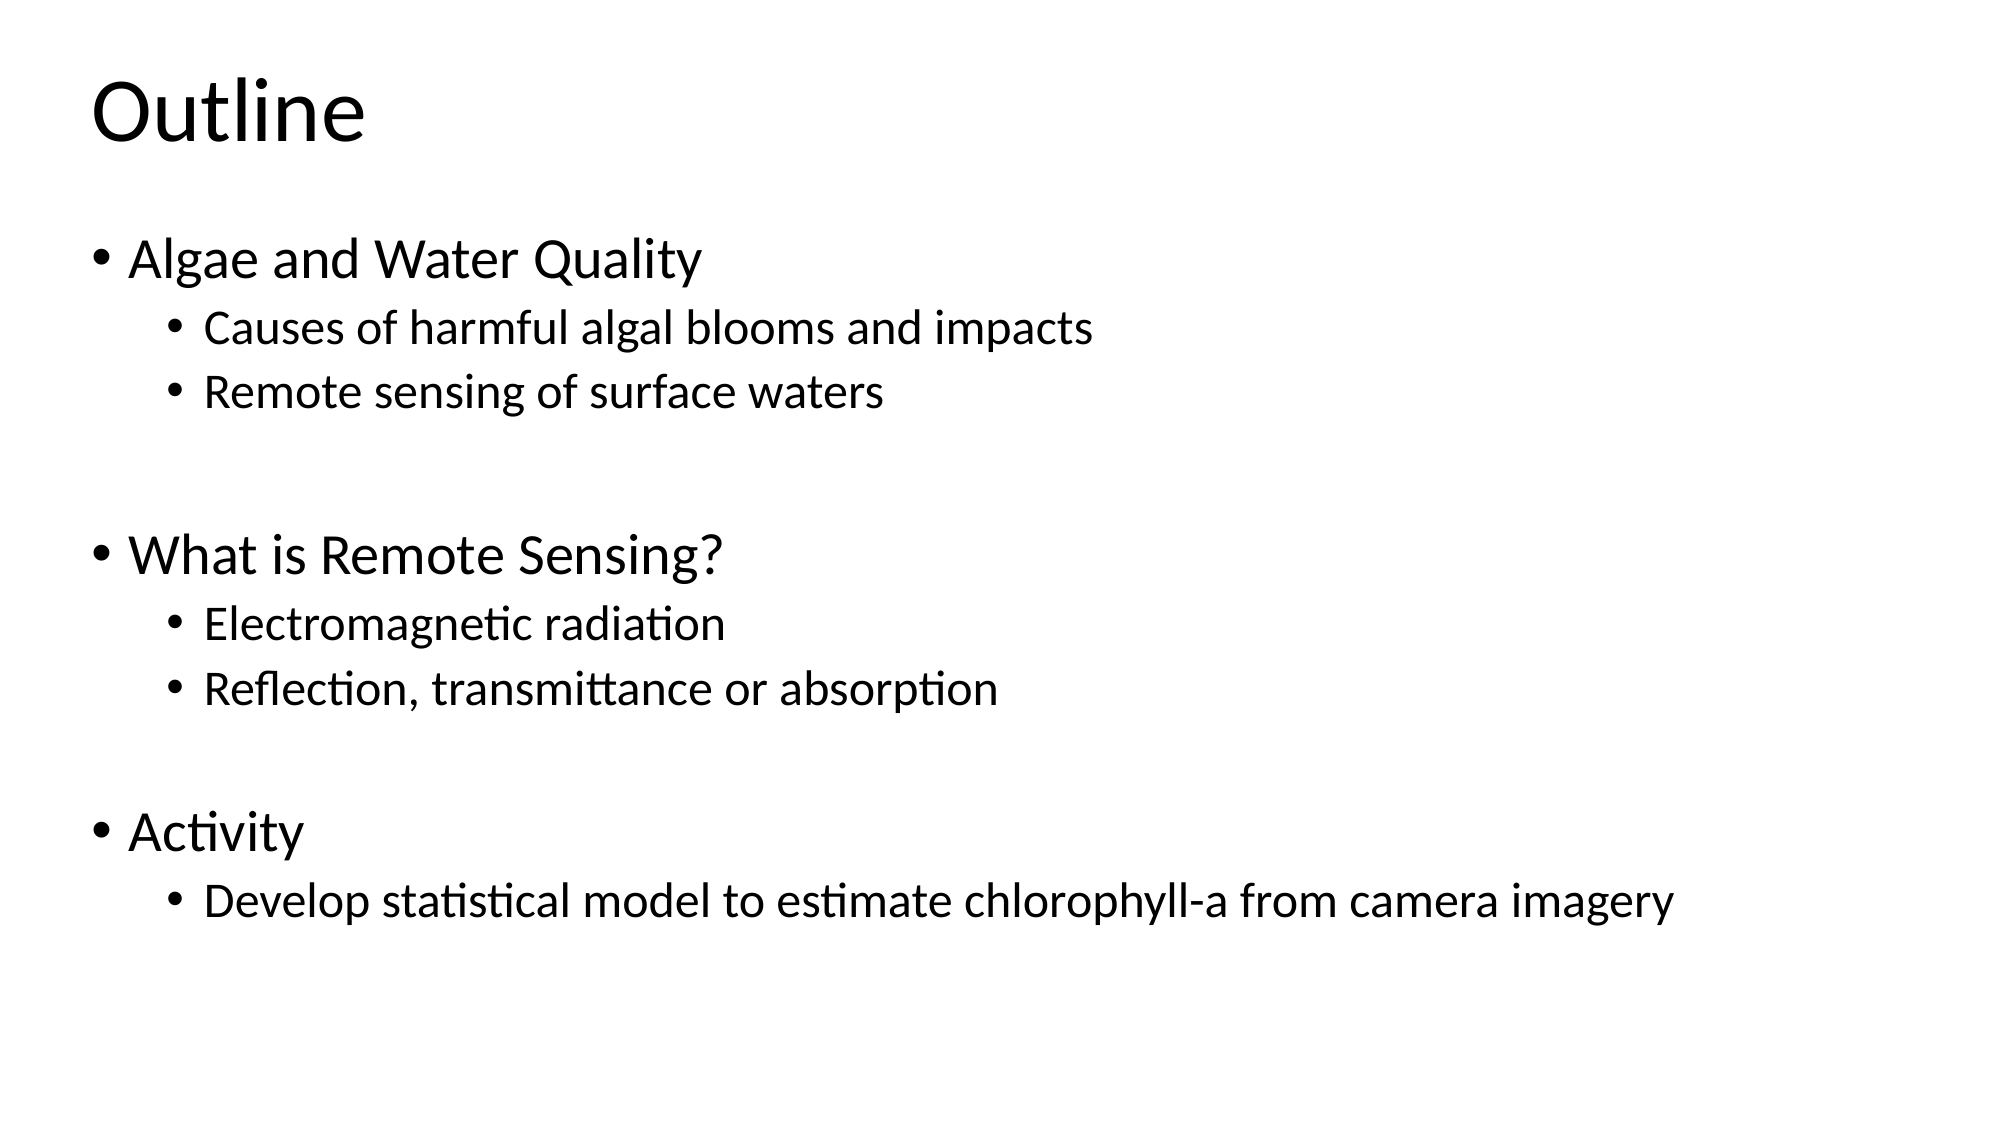

# Outline
Algae and Water Quality
Causes of harmful algal blooms and impacts
Remote sensing of surface waters

What is Remote Sensing?
Electromagnetic radiation
Reflection, transmittance or absorption

Activity
Develop statistical model to estimate chlorophyll-a from camera imagery